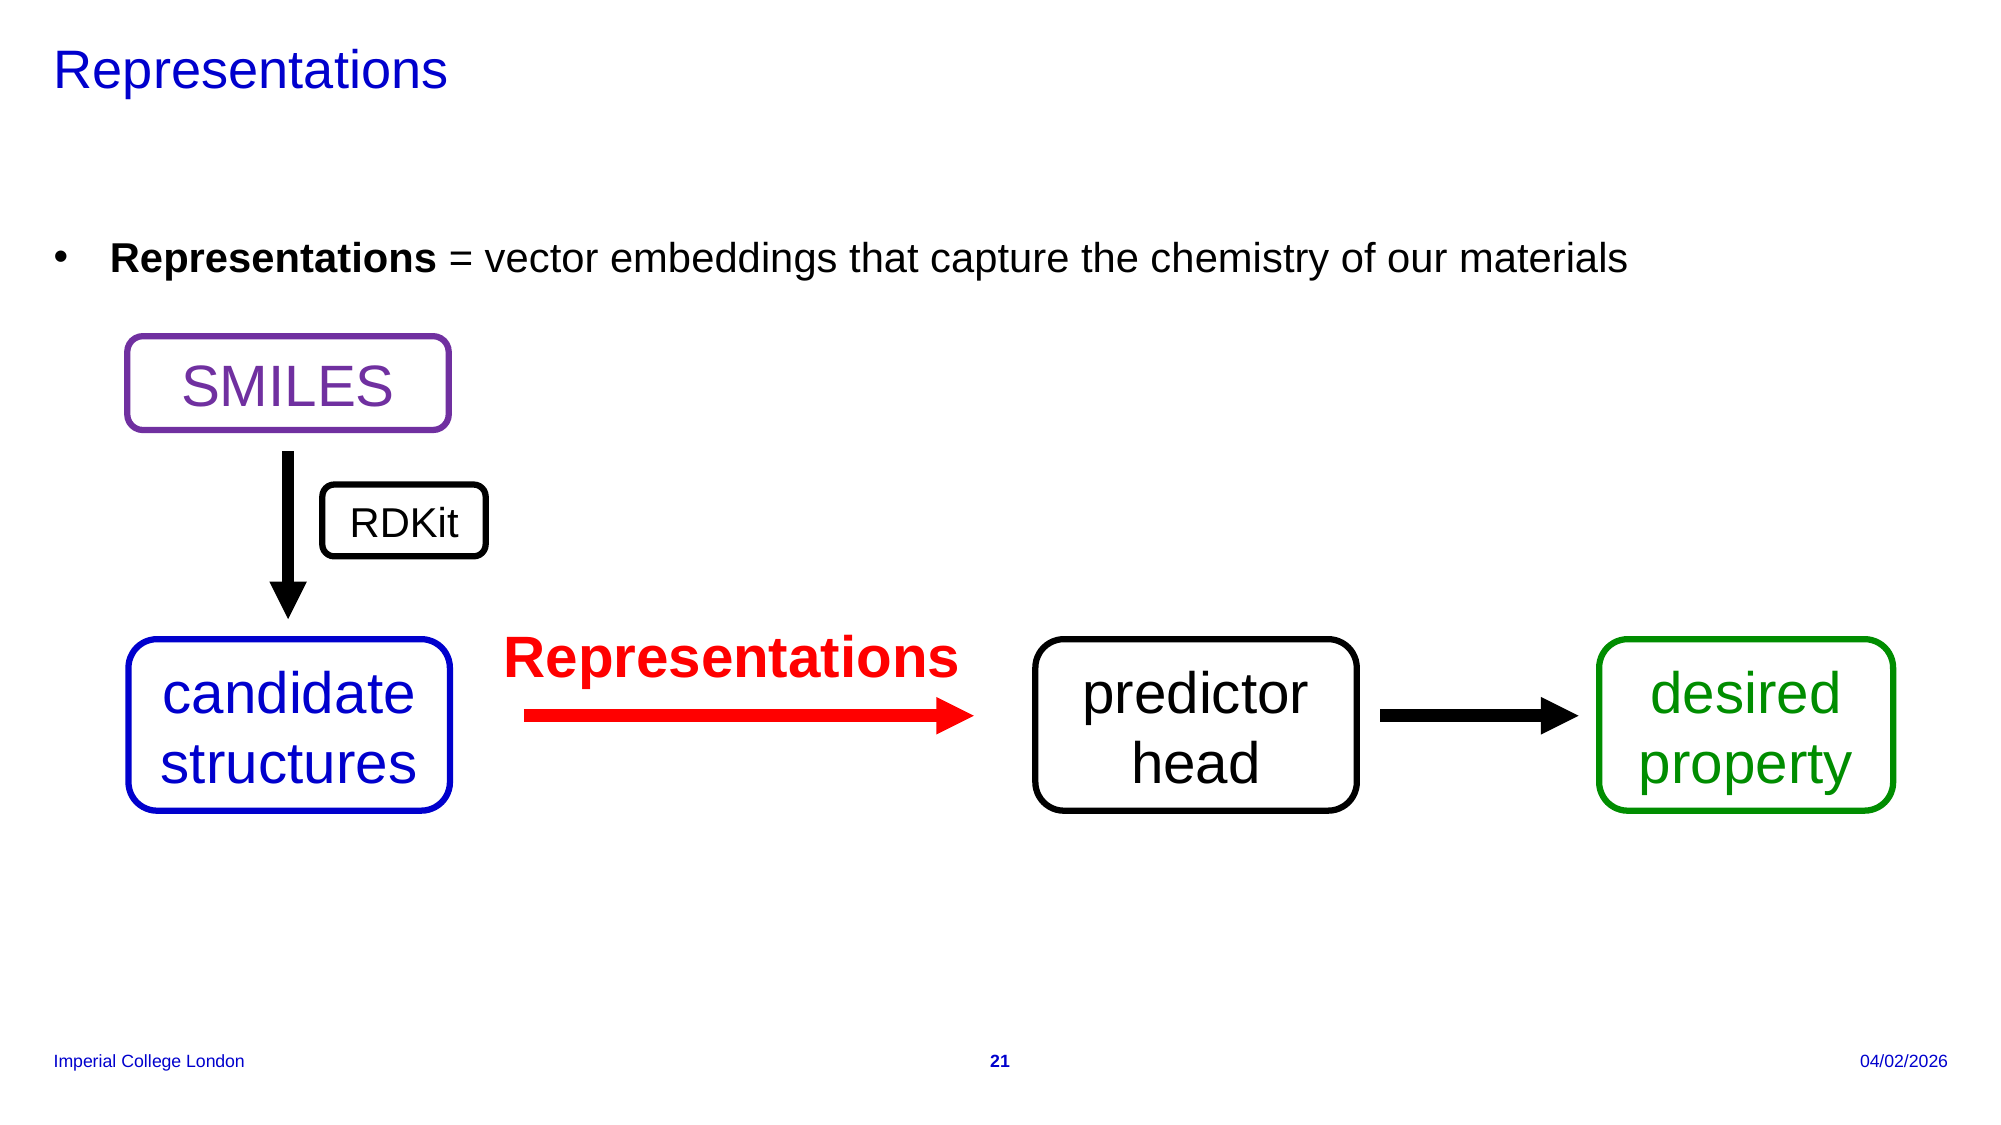

# Representations

Representations = vector embeddings that capture the chemistry of our materials
SMILES
RDKit
Representations
candidate structures
predictor head
desired property
21
04/02/2026